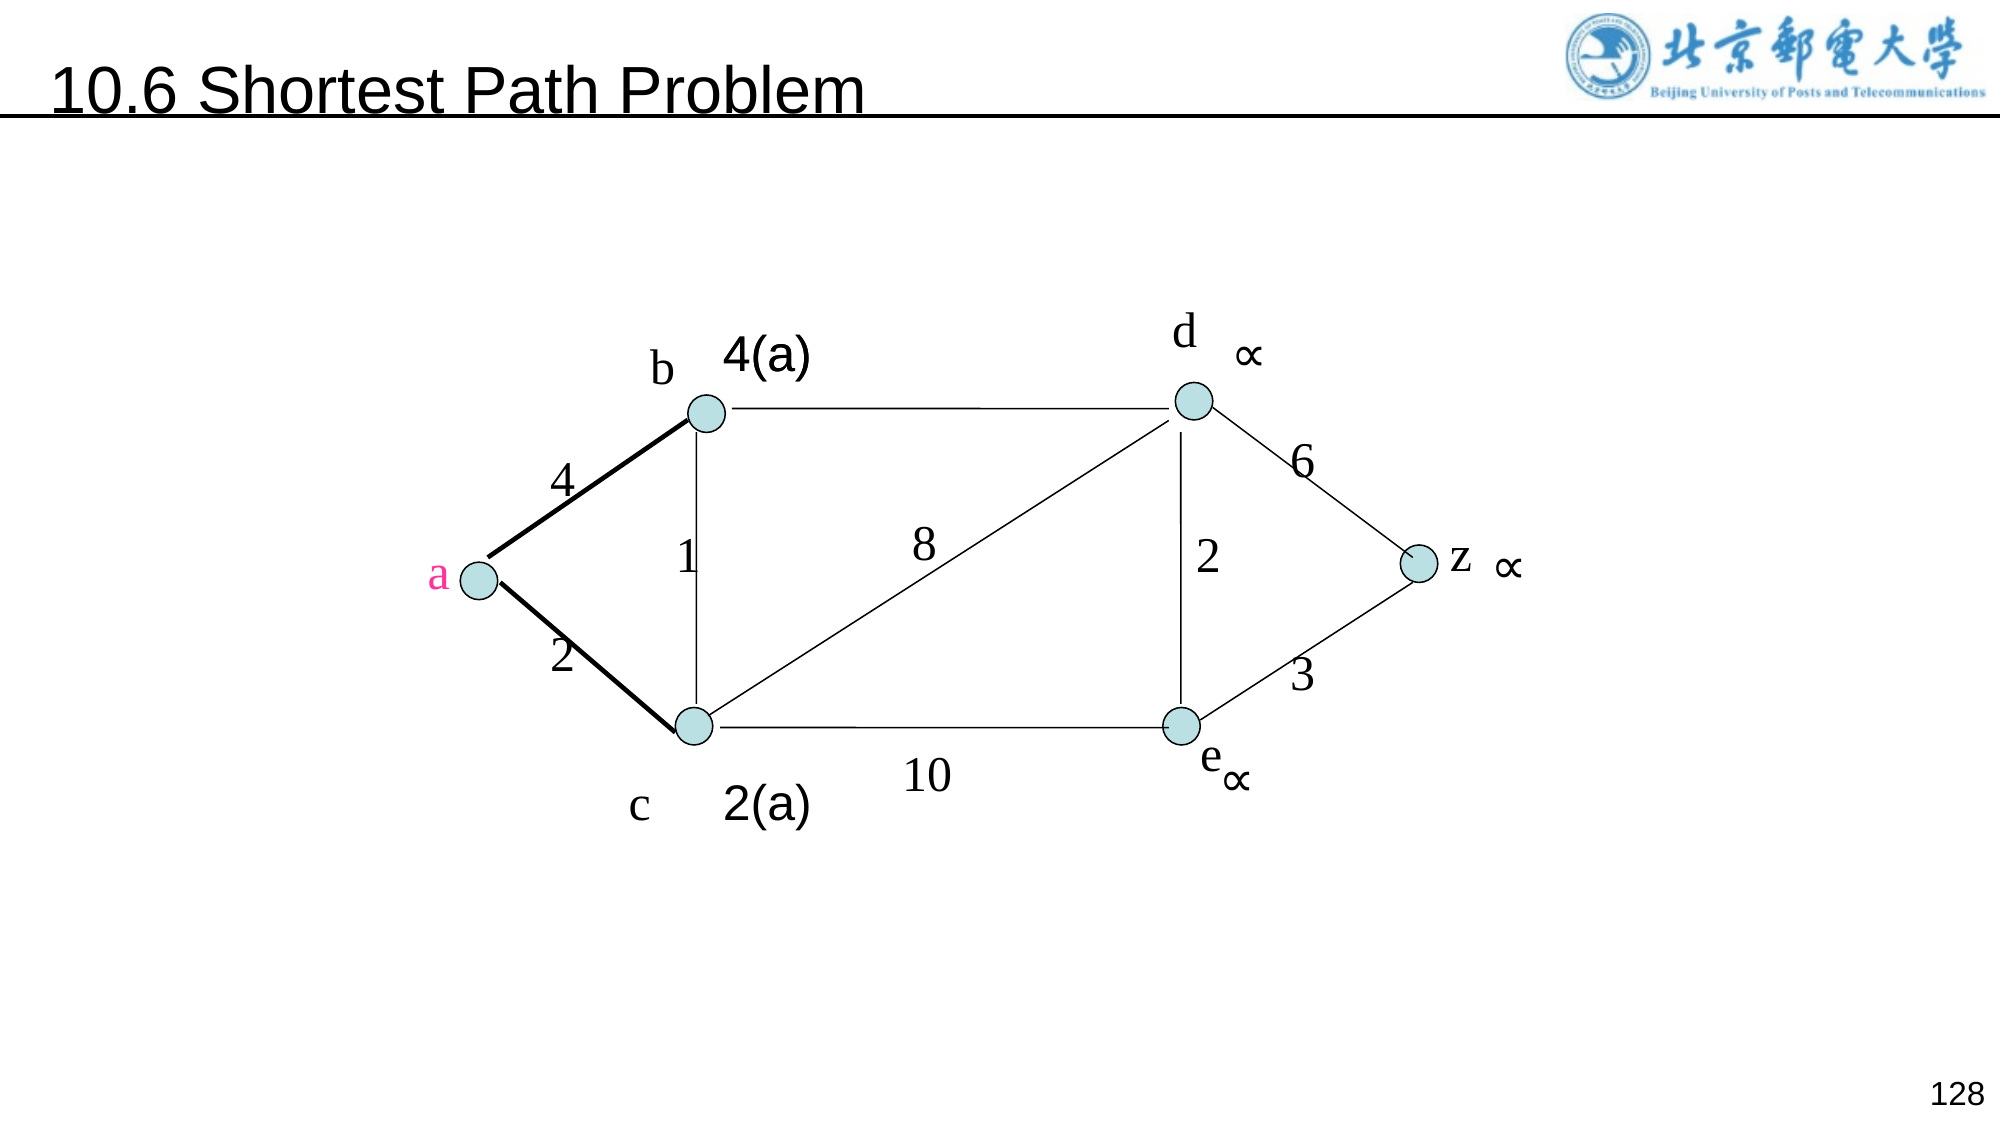

10.6 Shortest Path Problem
d
4(a)
4(a)
∝
b

6

4
8
z
1
2
∝
a

2
3

e

10
∝
c
2(a)